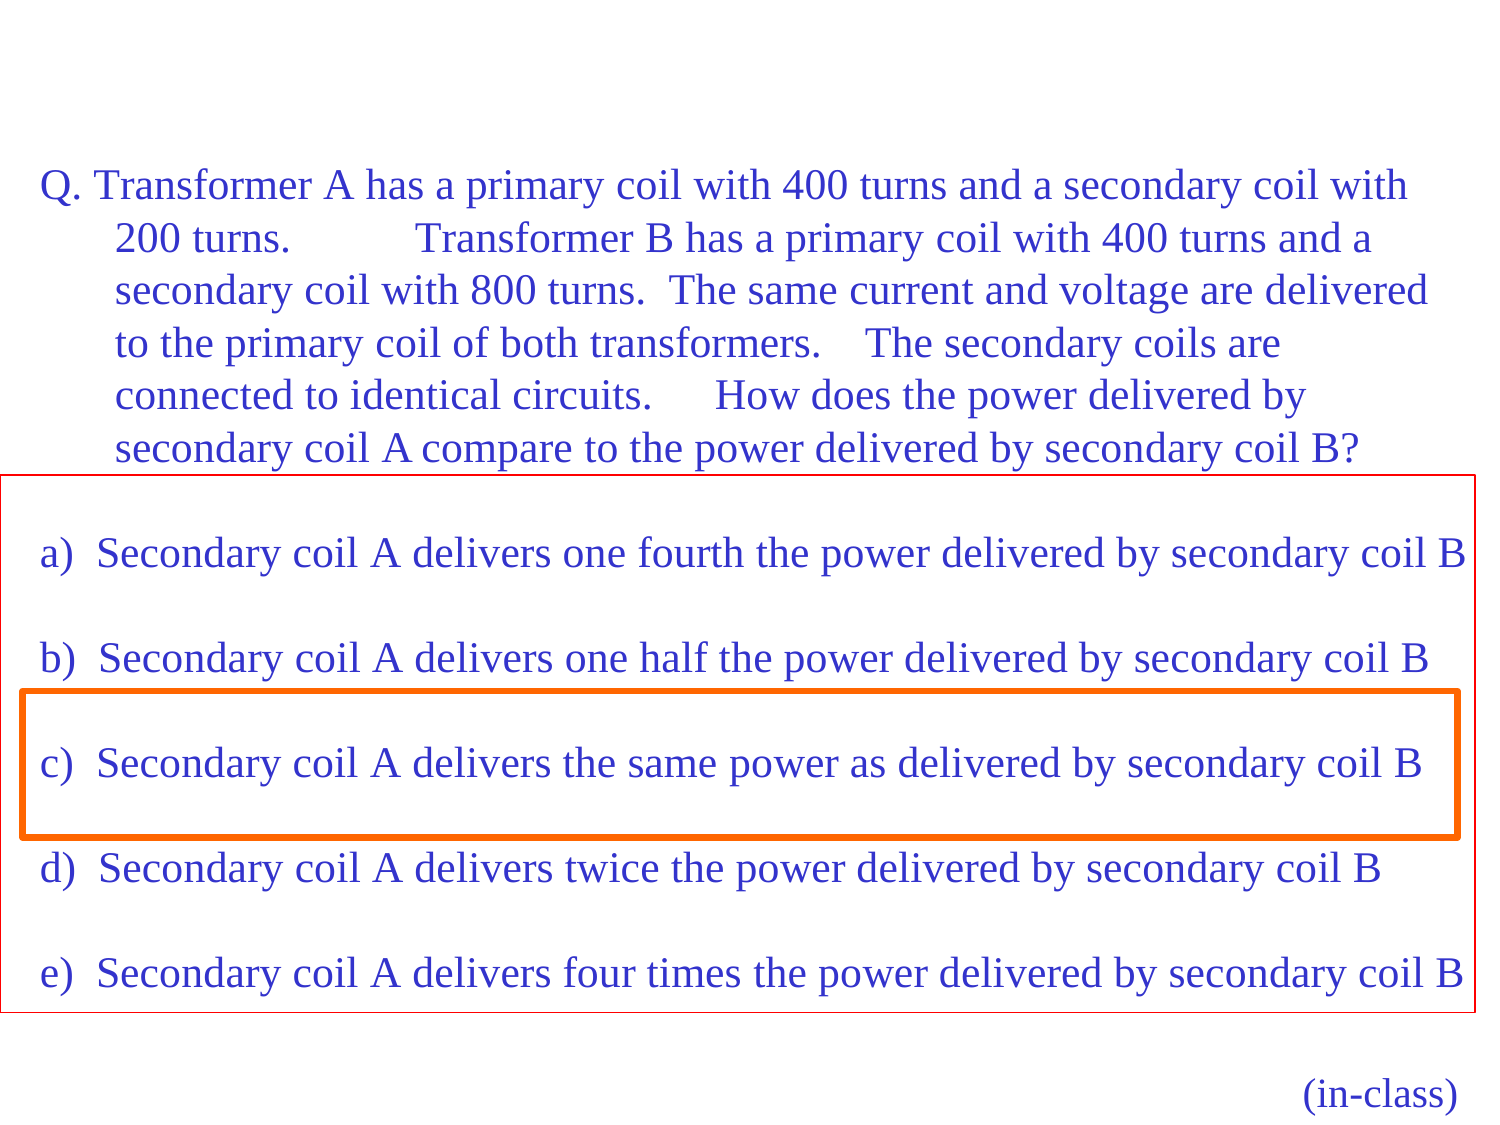

Q. Transformer A has a primary coil with 400 turns and a secondary coil with 200 turns.	Transformer B has a primary coil with 400 turns and a secondary coil with 800 turns.  The same current and voltage are delivered to the primary coil of both transformers.	The secondary coils are connected to identical circuits.	How does the power delivered by secondary coil A compare to the power delivered by secondary coil B?

Secondary coil A delivers one fourth the power delivered by secondary coil B

Secondary coil A delivers one half the power delivered by secondary coil B

Secondary coil A delivers the same power as delivered by secondary coil B

Secondary coil A delivers twice the power delivered by secondary coil B

Secondary coil A delivers four times the power delivered by secondary coil B

(in-class)